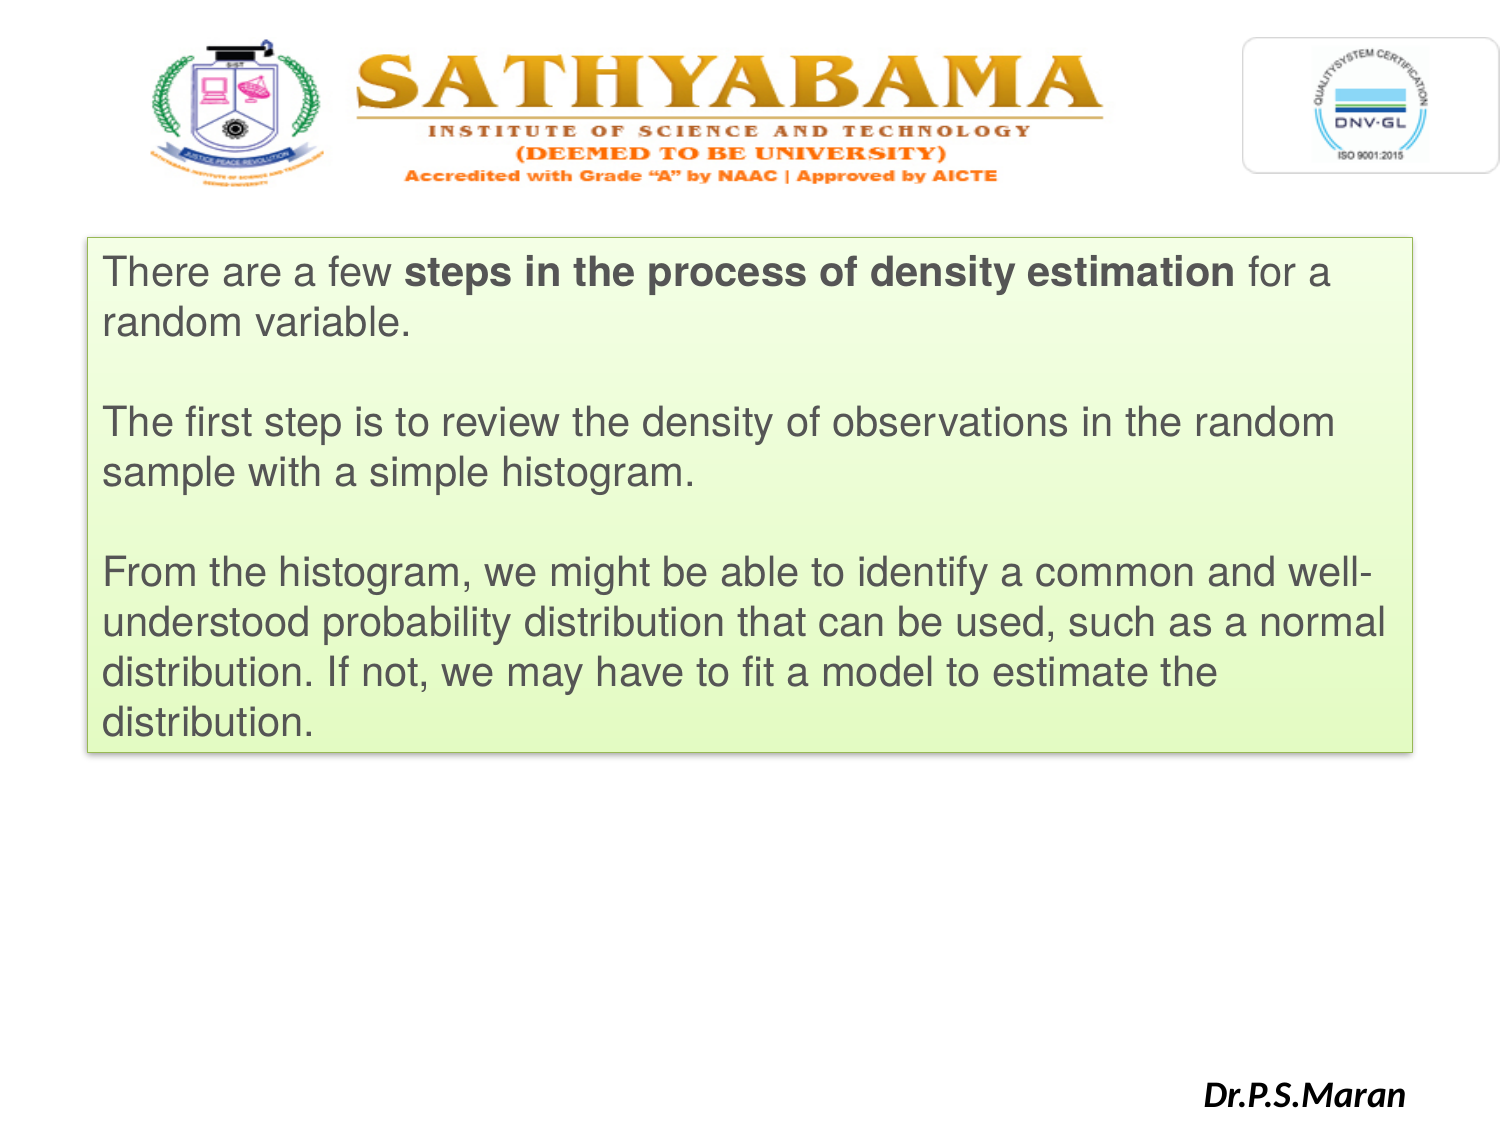

There are a few steps in the process of density estimation for a random variable.

The first step is to review the density of observations in the random sample with a simple histogram.

From the histogram, we might be able to identify a common and well-understood probability distribution that can be used, such as a normal distribution. If not, we may have to fit a model to estimate the distribution.